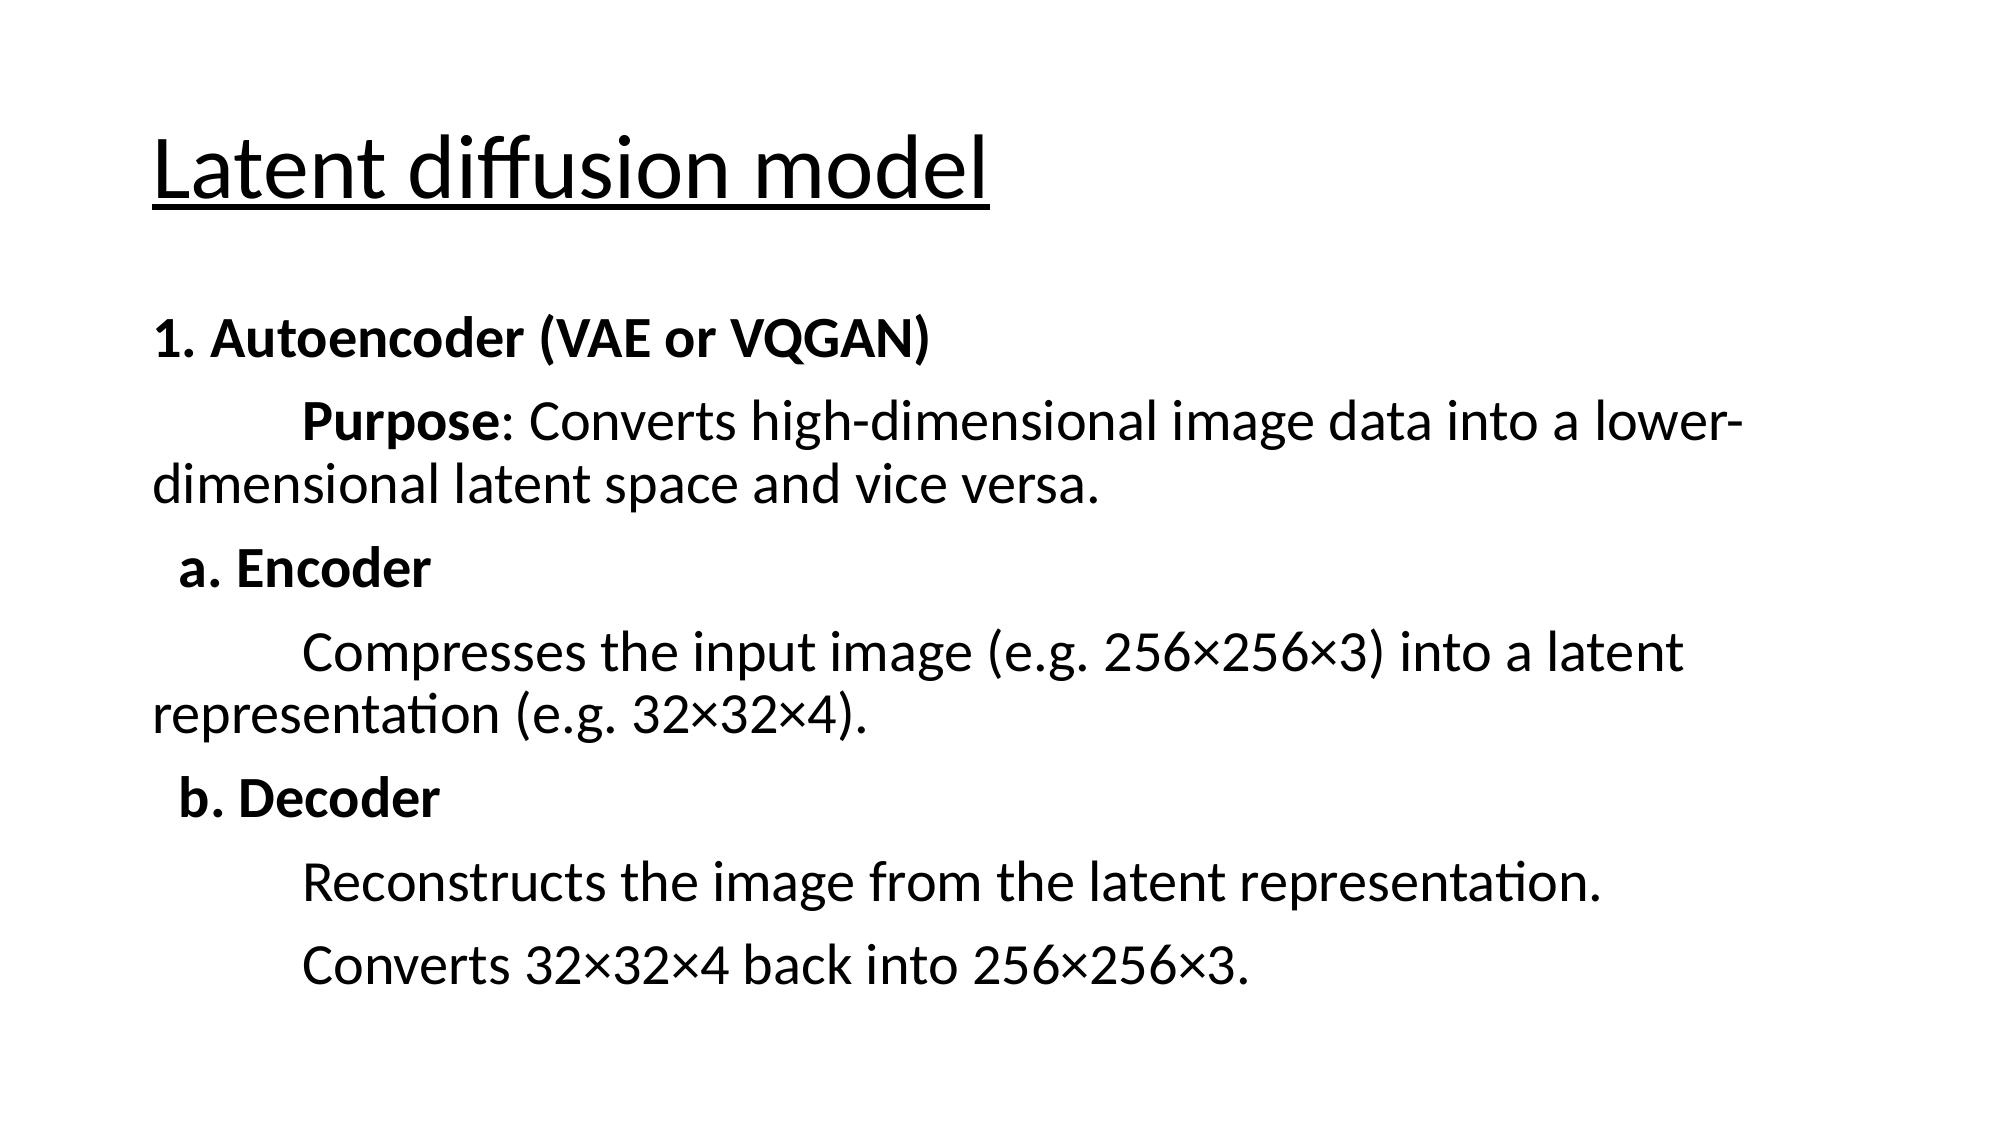

# Latent diffusion model
1. Autoencoder (VAE or VQGAN)
	Purpose: Converts high-dimensional image data into a lower-	dimensional latent space and vice versa.
  a. Encoder
	Compresses the input image (e.g. 256×256×3) into a latent 	representation (e.g. 32×32×4).
  b. Decoder
	Reconstructs the image from the latent representation.
	Converts 32×32×4 back into 256×256×3.